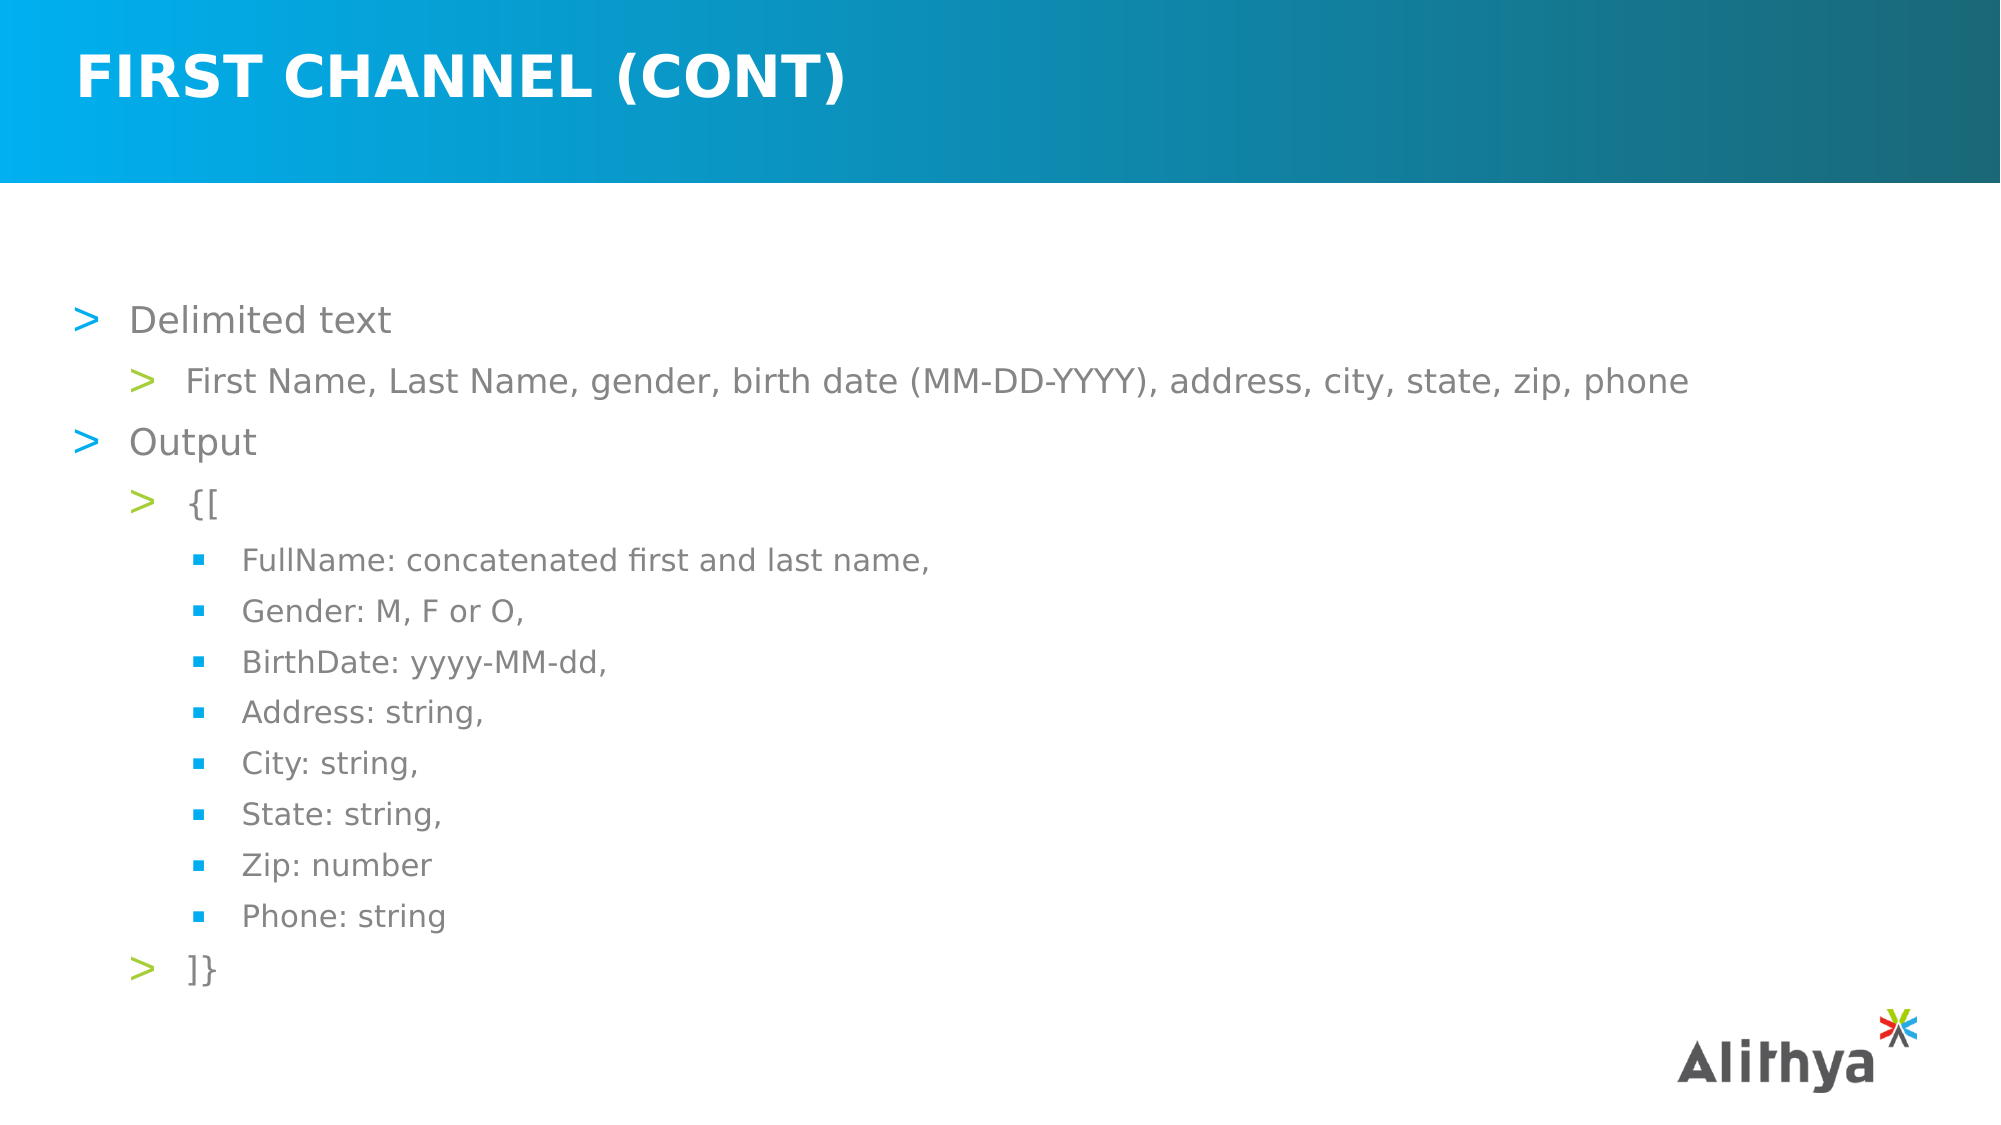

# First Channel (Cont)
Delimited text
First Name, Last Name, gender, birth date (MM-DD-YYYY), address, city, state, zip, phone
Output
{[
FullName: concatenated first and last name,
Gender: M, F or O,
BirthDate: yyyy-MM-dd,
Address: string,
City: string,
State: string,
Zip: number
Phone: string
]}